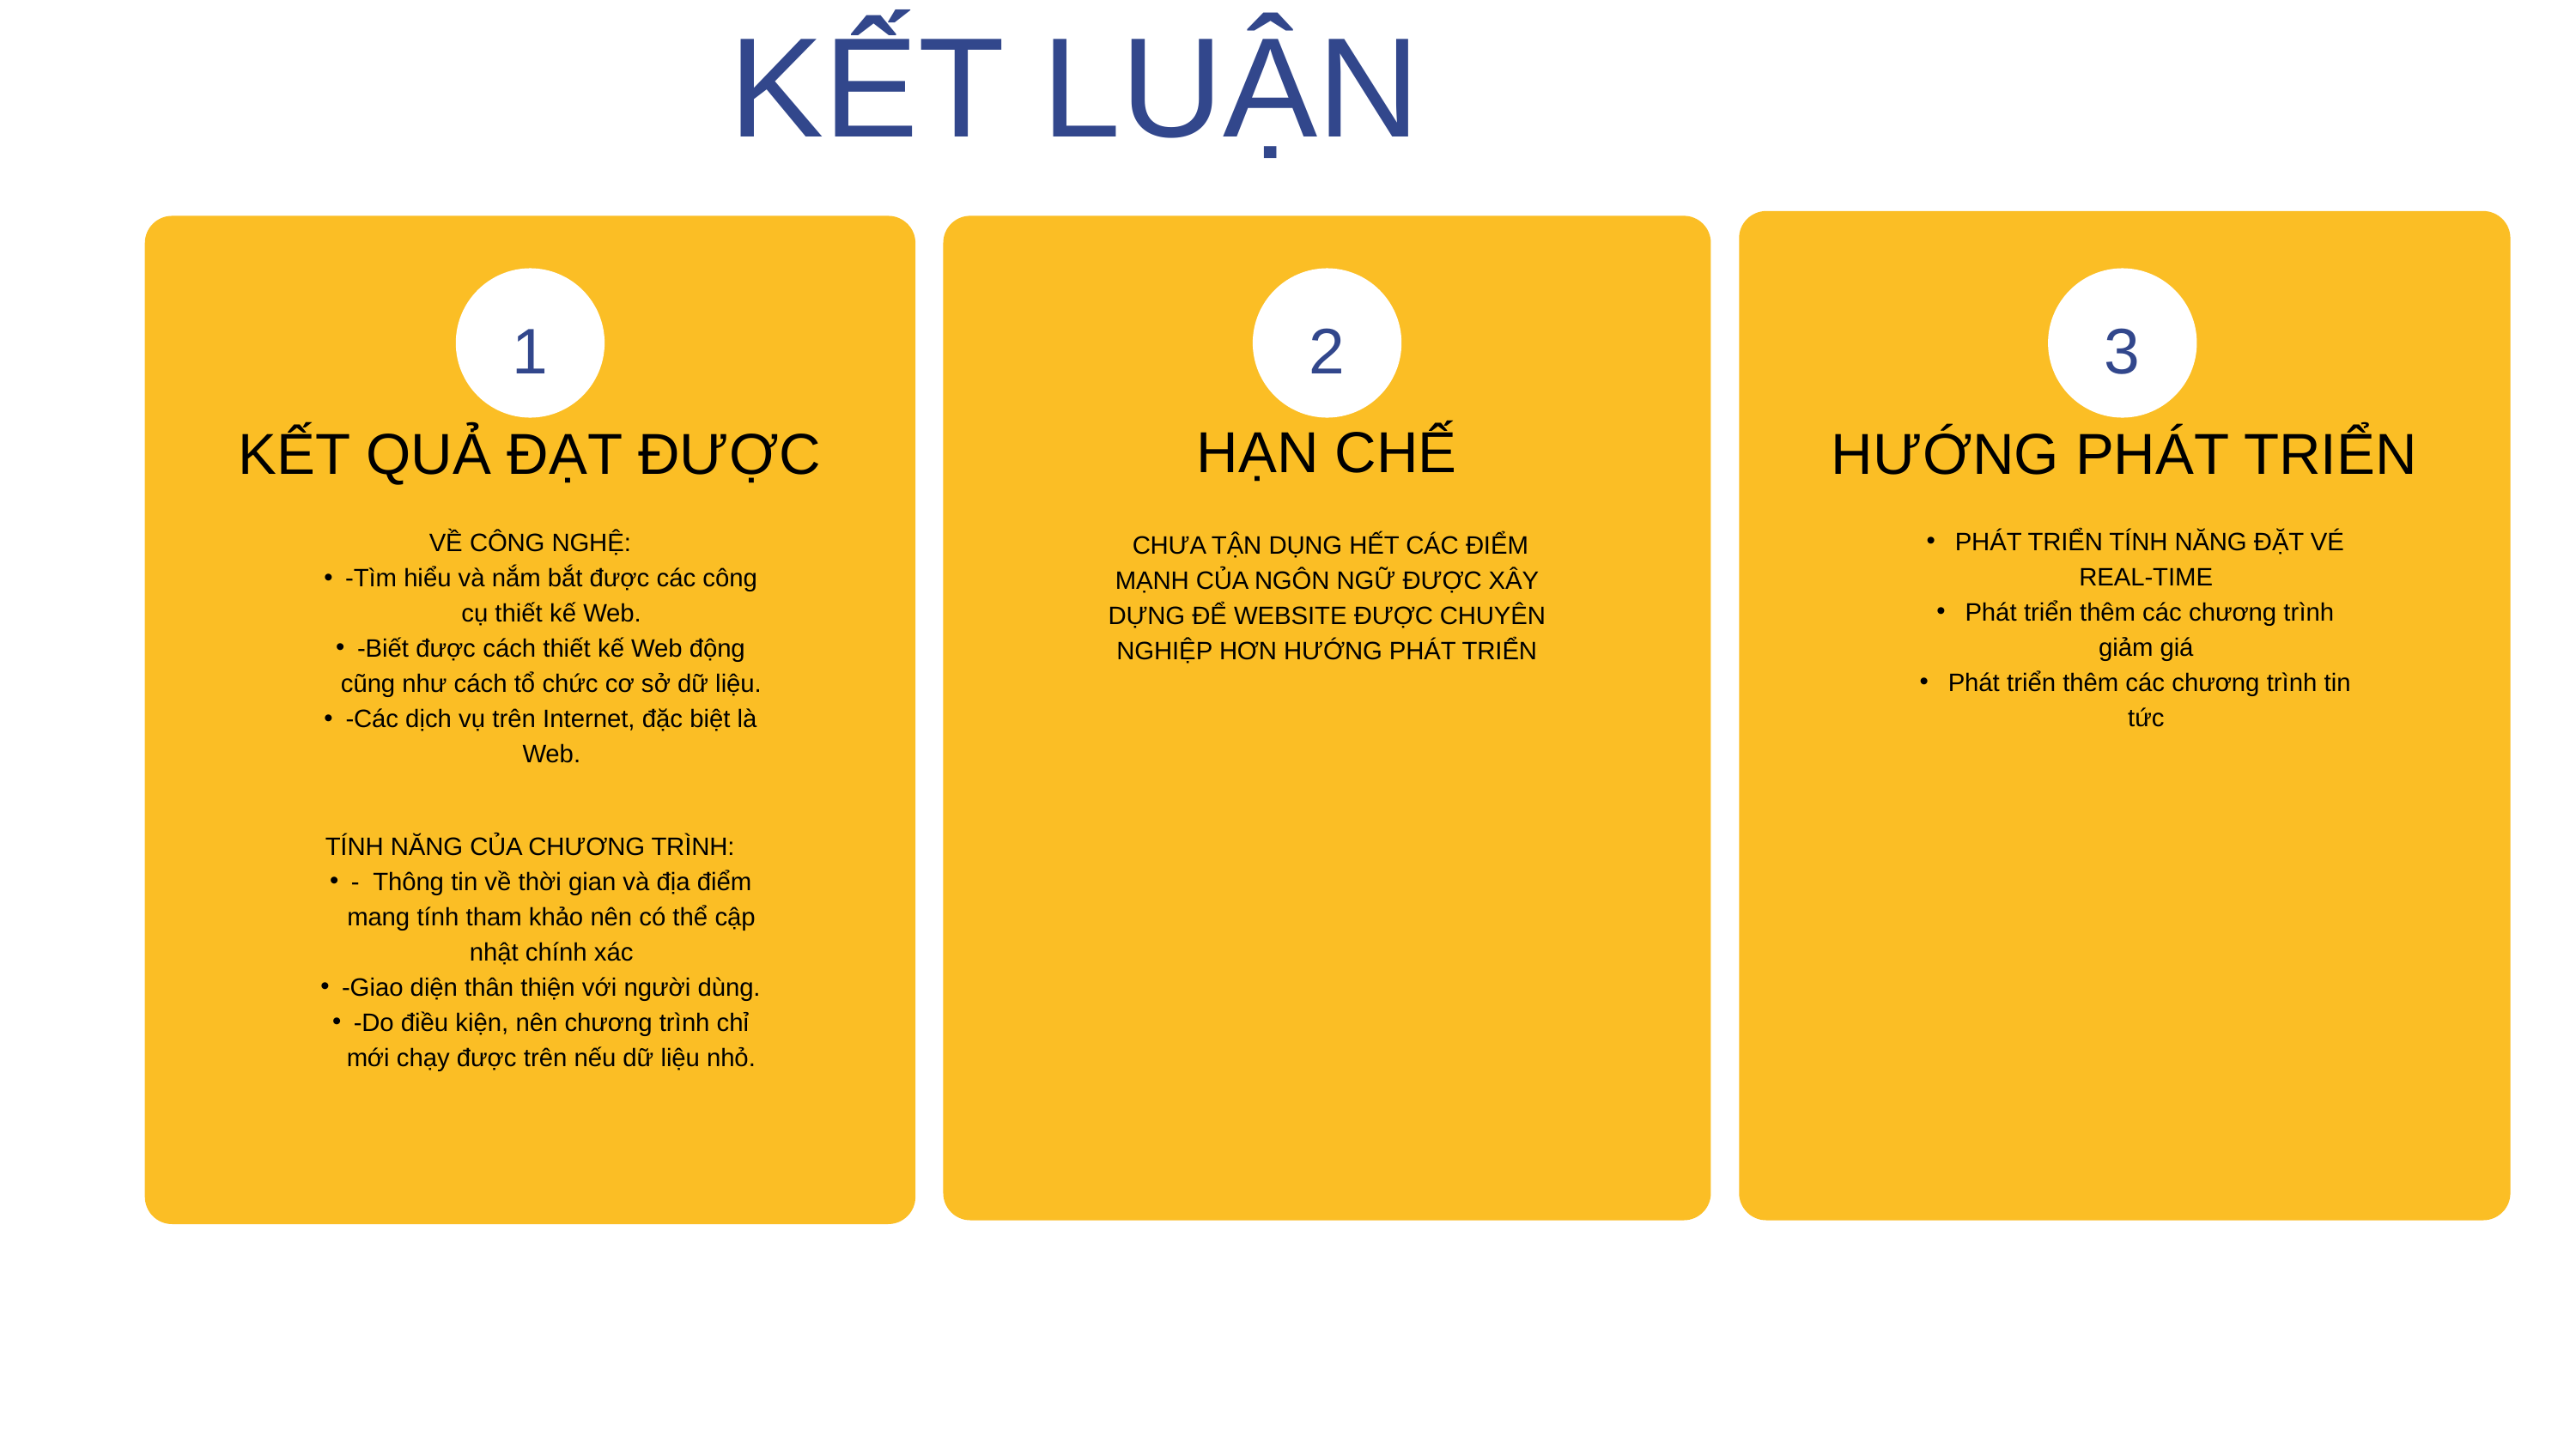

KẾT LUẬN

1
2
3
HẠN CHẾ
KẾT QUẢ ĐẠT ĐƯỢC
HƯỚNG PHÁT TRIỂN

 PHÁT TRIỂN TÍNH NĂNG ĐẶT VÉ REAL-TIME
 Phát triển thêm các chương trình giảm giá
 Phát triển thêm các chương trình tin tức

VỀ CÔNG NGHỆ:
-Tìm hiểu và nắm bắt được các công cụ thiết kế Web.
-Biết được cách thiết kế Web động cũng như cách tổ chức cơ sở dữ liệu.
-Các dịch vụ trên Internet, đặc biệt là Web.

 CHƯA TẬN DỤNG HẾT CÁC ĐIỂM MẠNH CỦA NGÔN NGỮ ĐƯỢC XÂY DỰNG ĐỂ WEBSITE ĐƯỢC CHUYÊN NGHIỆP HƠN HƯỚNG PHÁT TRIỂN

TÍNH NĂNG CỦA CHƯƠNG TRÌNH:
-  Thông tin về thời gian và địa điểm mang tính tham khảo nên có thể cập nhật chính xác
-Giao diện thân thiện với người dùng.
-Do điều kiện, nên chương trình chỉ mới chạy được trên nếu dữ liệu nhỏ.